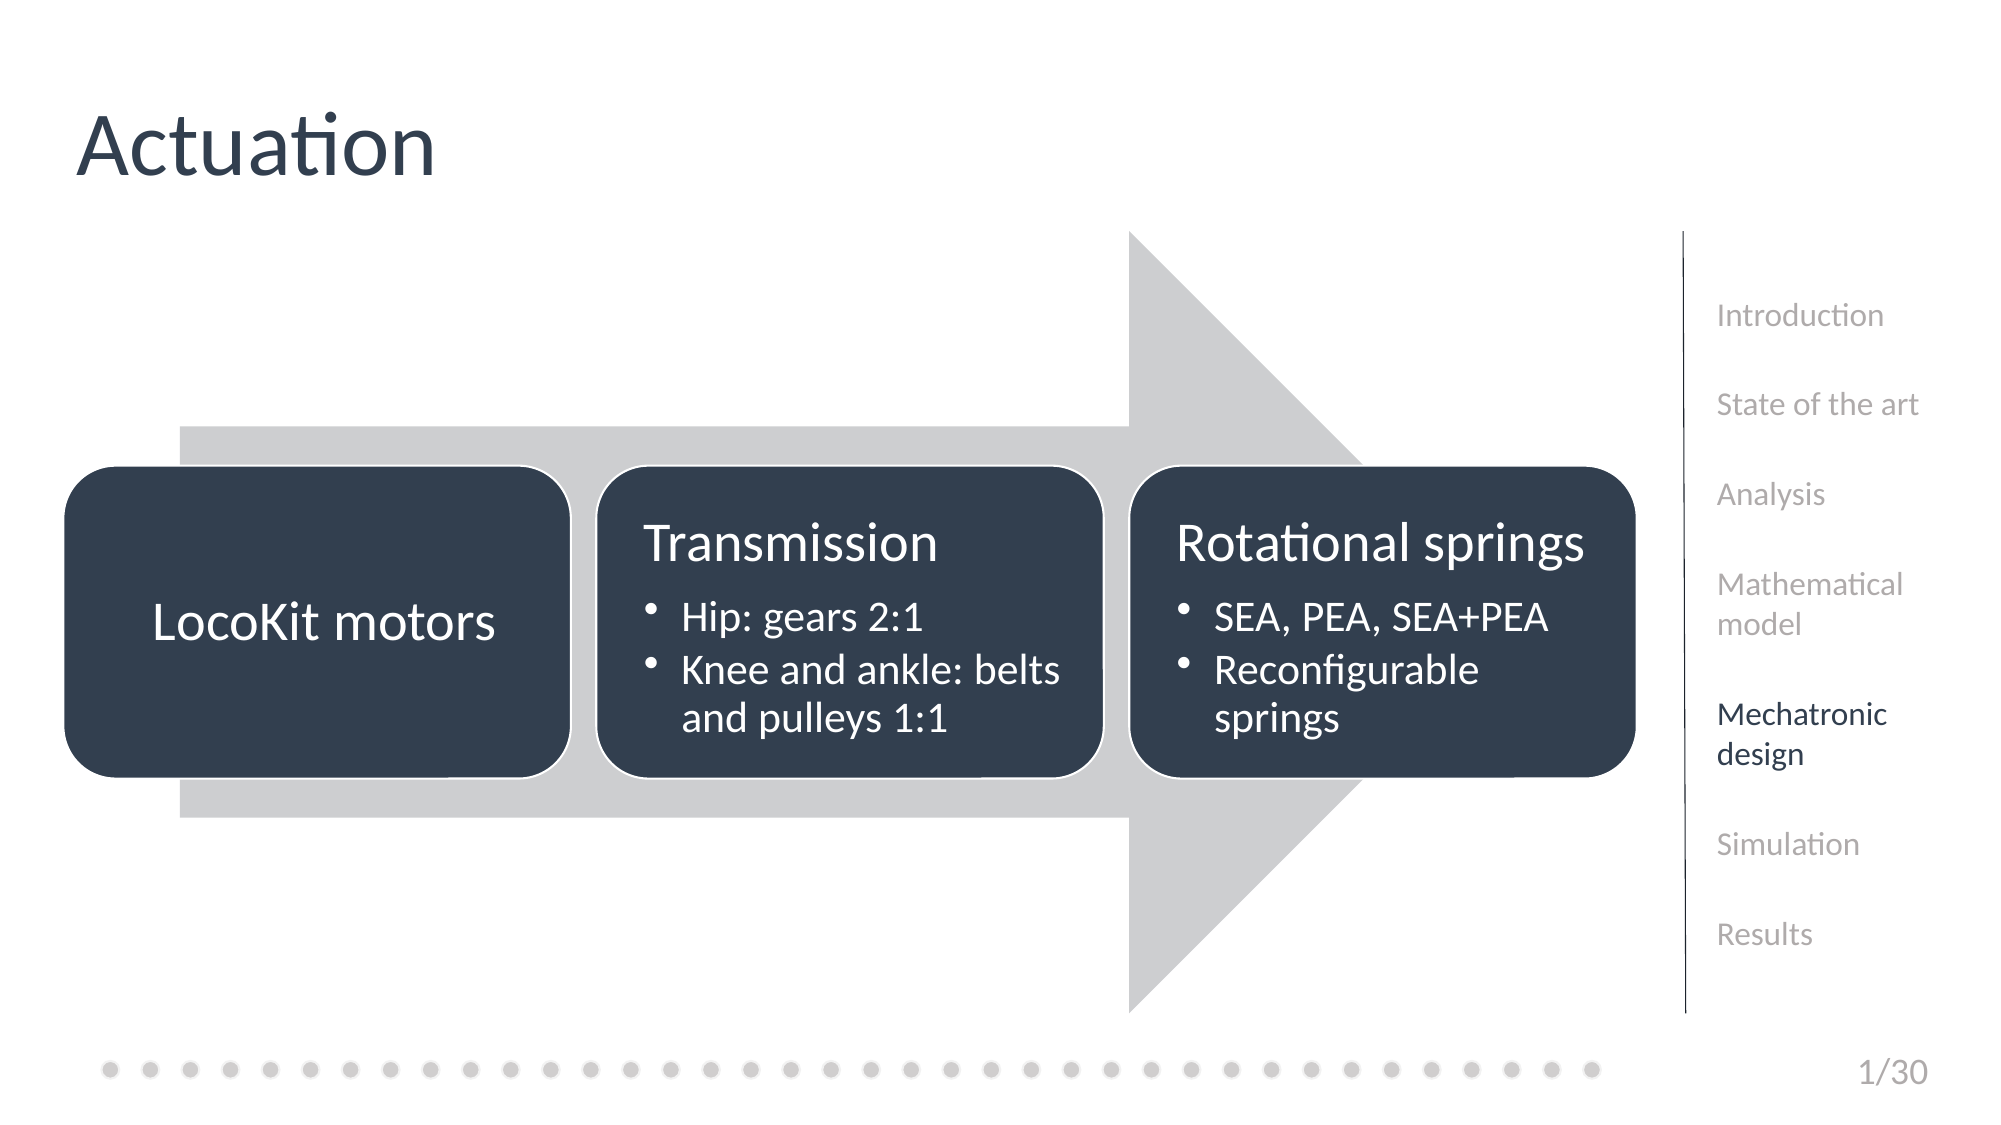

# Actuation
LocoKit motors
Transmission
Hip: gears 2:1
Knee and ankle: belts and pulleys 1:1
Rotational springs
SEA, PEA, SEA+PEA
Reconfigurable springs
Introduction
State of the art
Analysis
Mathematical model
Mechatronic design
Simulation
Results
1/30